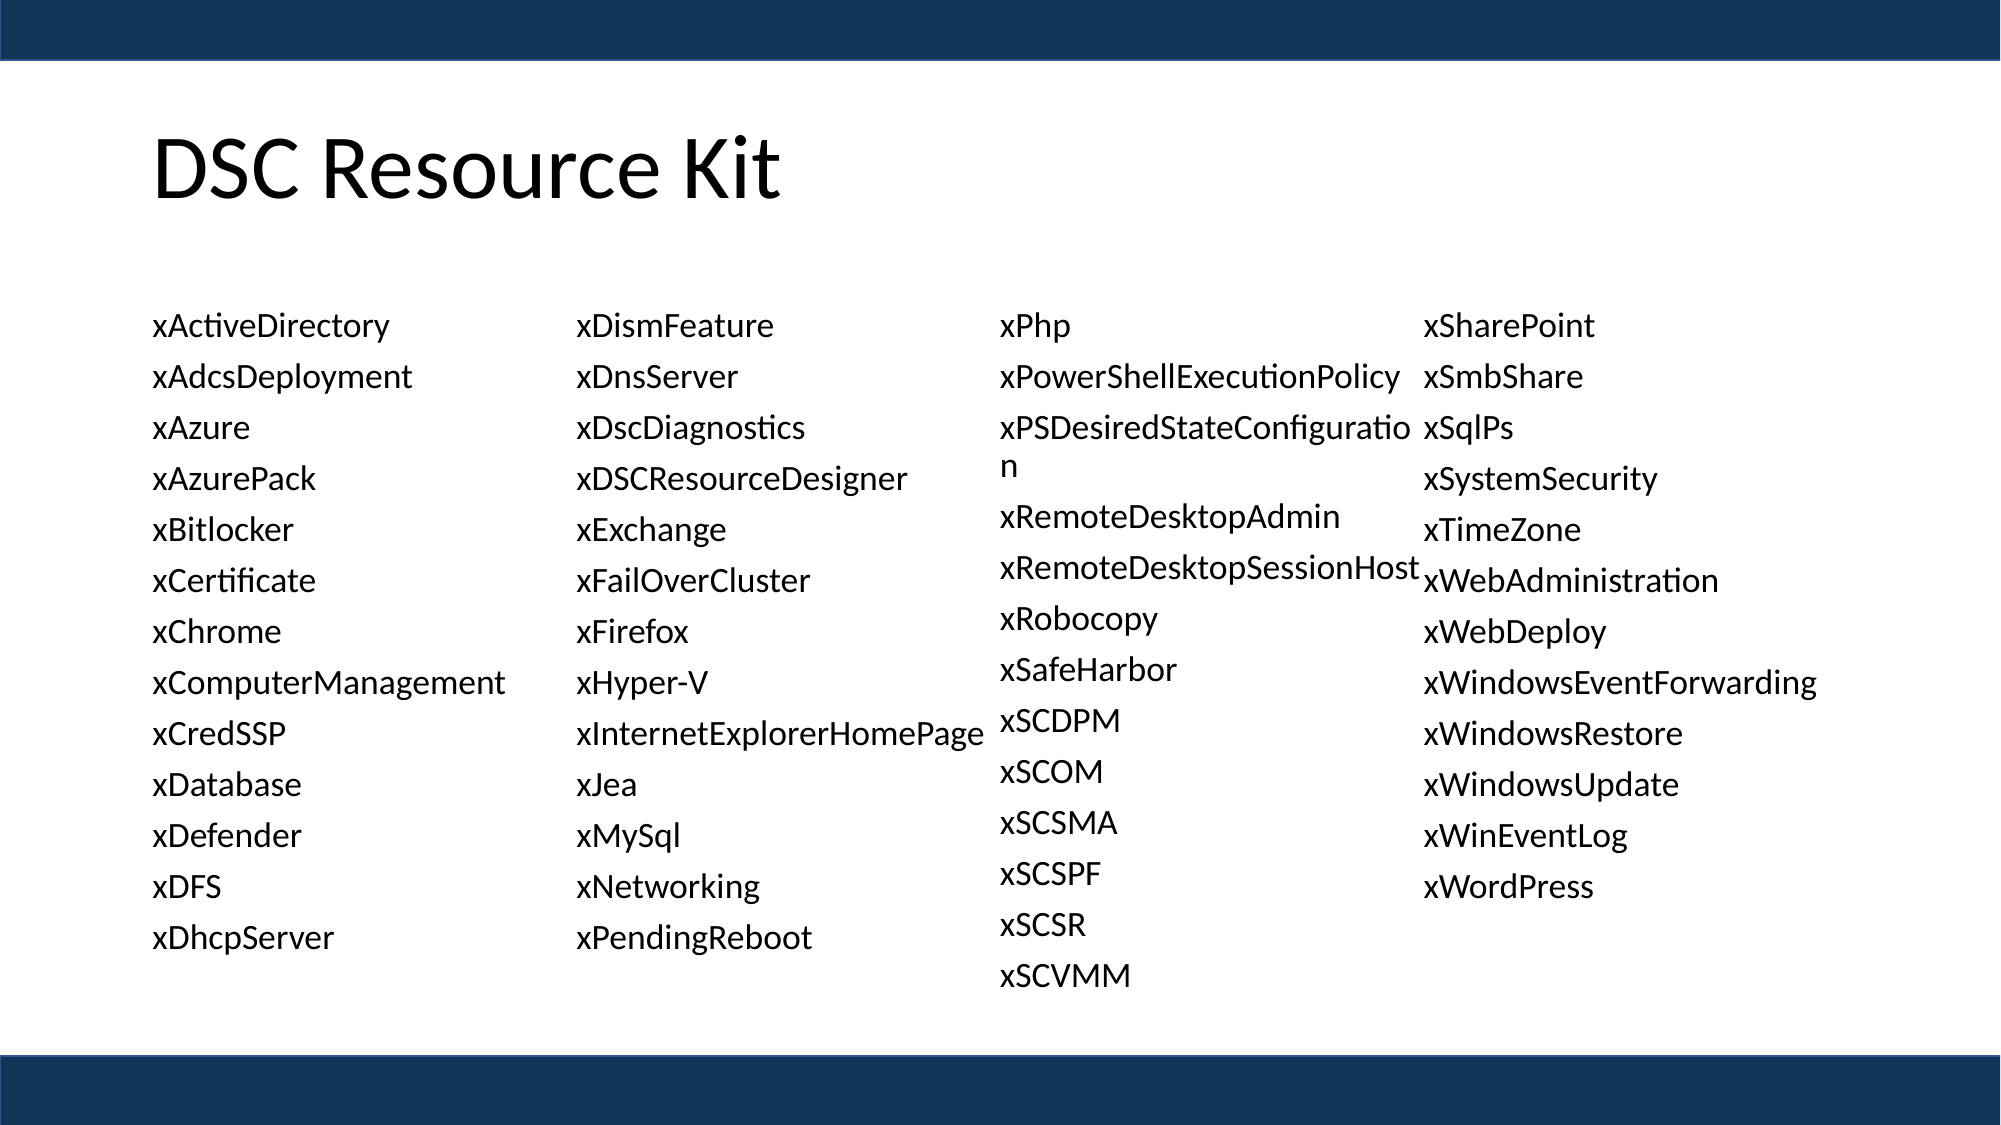

# DSC Resource Kit
xActiveDirectory
xAdcsDeployment
xAzure
xAzurePack
xBitlocker
xCertificate
xChrome
xComputerManagement
xCredSSP
xDatabase
xDefender
xDFS
xDhcpServer
xDismFeature
xDnsServer
xDscDiagnostics
xDSCResourceDesigner
xExchange
xFailOverCluster
xFirefox
xHyper-V
xInternetExplorerHomePage
xJea
xMySql
xNetworking
xPendingReboot
xPhp
xPowerShellExecutionPolicy
xPSDesiredStateConfiguration
xRemoteDesktopAdmin
xRemoteDesktopSessionHost
xRobocopy
xSafeHarbor
xSCDPM
xSCOM
xSCSMA
xSCSPF
xSCSR
xSCVMM
xSharePoint
xSmbShare
xSqlPs
xSystemSecurity
xTimeZone
xWebAdministration
xWebDeploy
xWindowsEventForwarding
xWindowsRestore
xWindowsUpdate
xWinEventLog
xWordPress